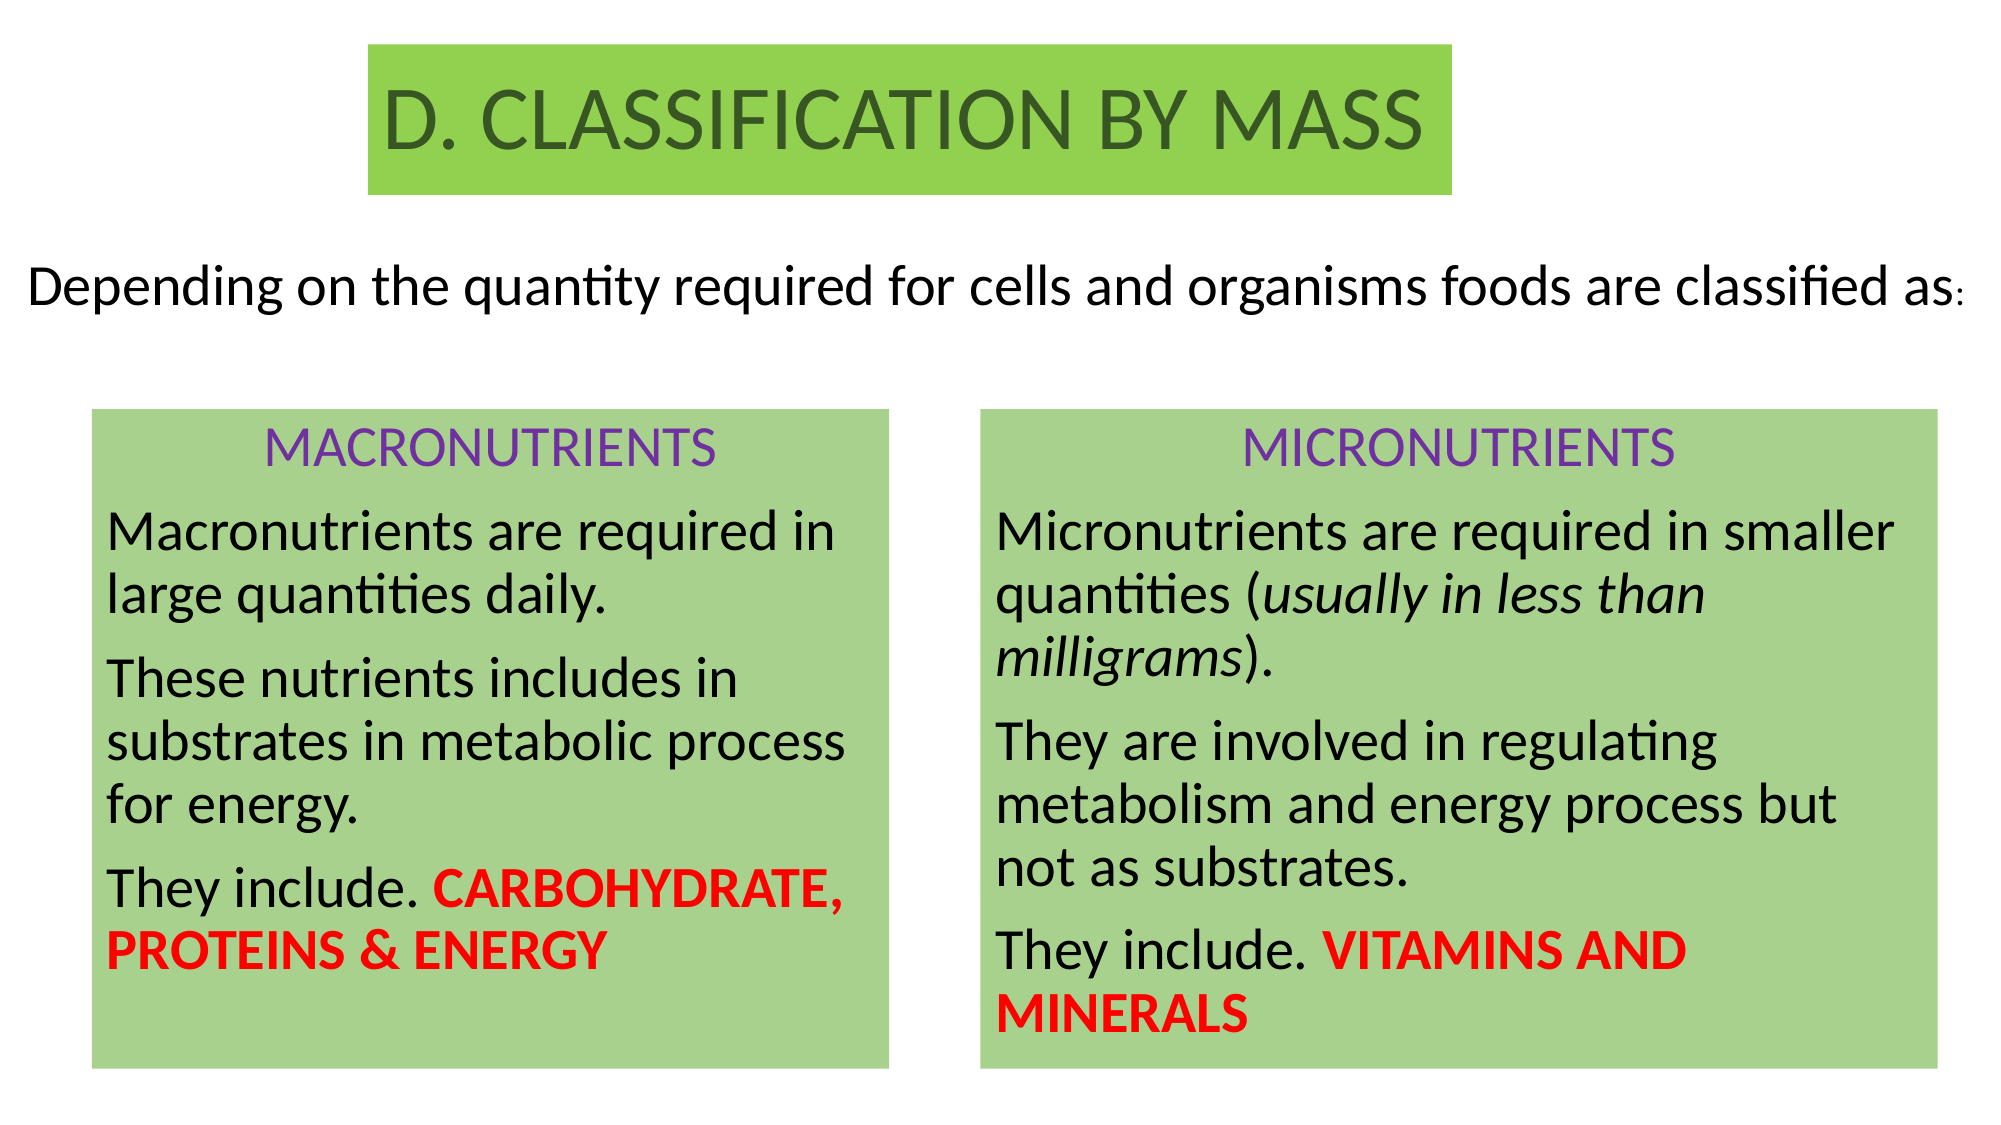

# D. CLASSIFICATION BY MASS
Depending on the quantity required for cells and organisms foods are classified as:
MICRONUTRIENTS
Micronutrients are required in smaller quantities (usually in less than milligrams).
They are involved in regulating metabolism and energy process but not as substrates.
They include. VITAMINS AND MINERALS
MACRONUTRIENTS
Macronutrients are required in large quantities daily.
These nutrients includes in substrates in metabolic process  for energy.
They include. CARBOHYDRATE, PROTEINS & ENERGY